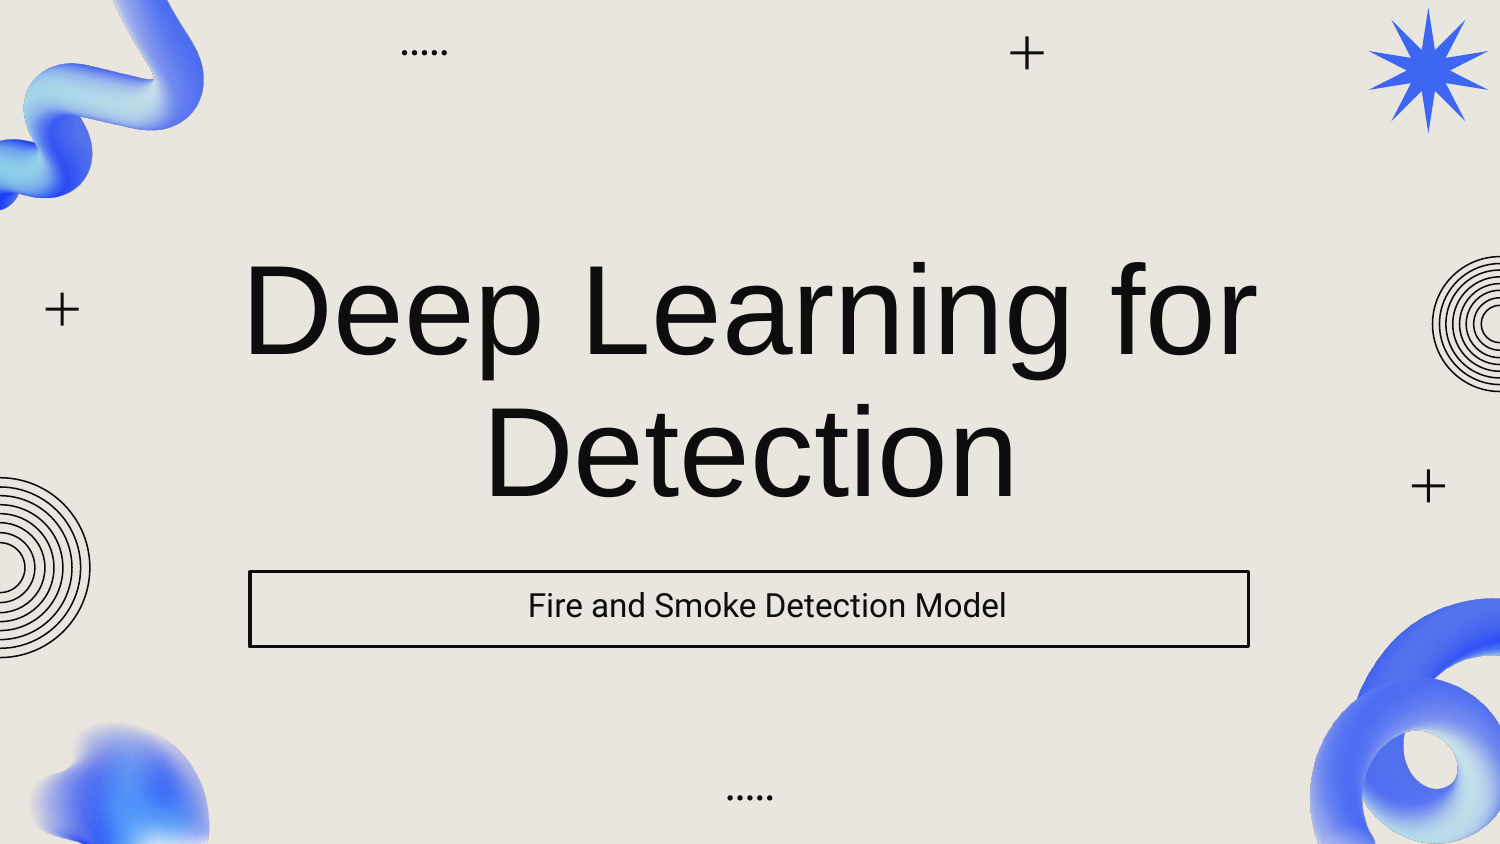

# Deep Learning for Detection
Fire and Smoke Detection Model